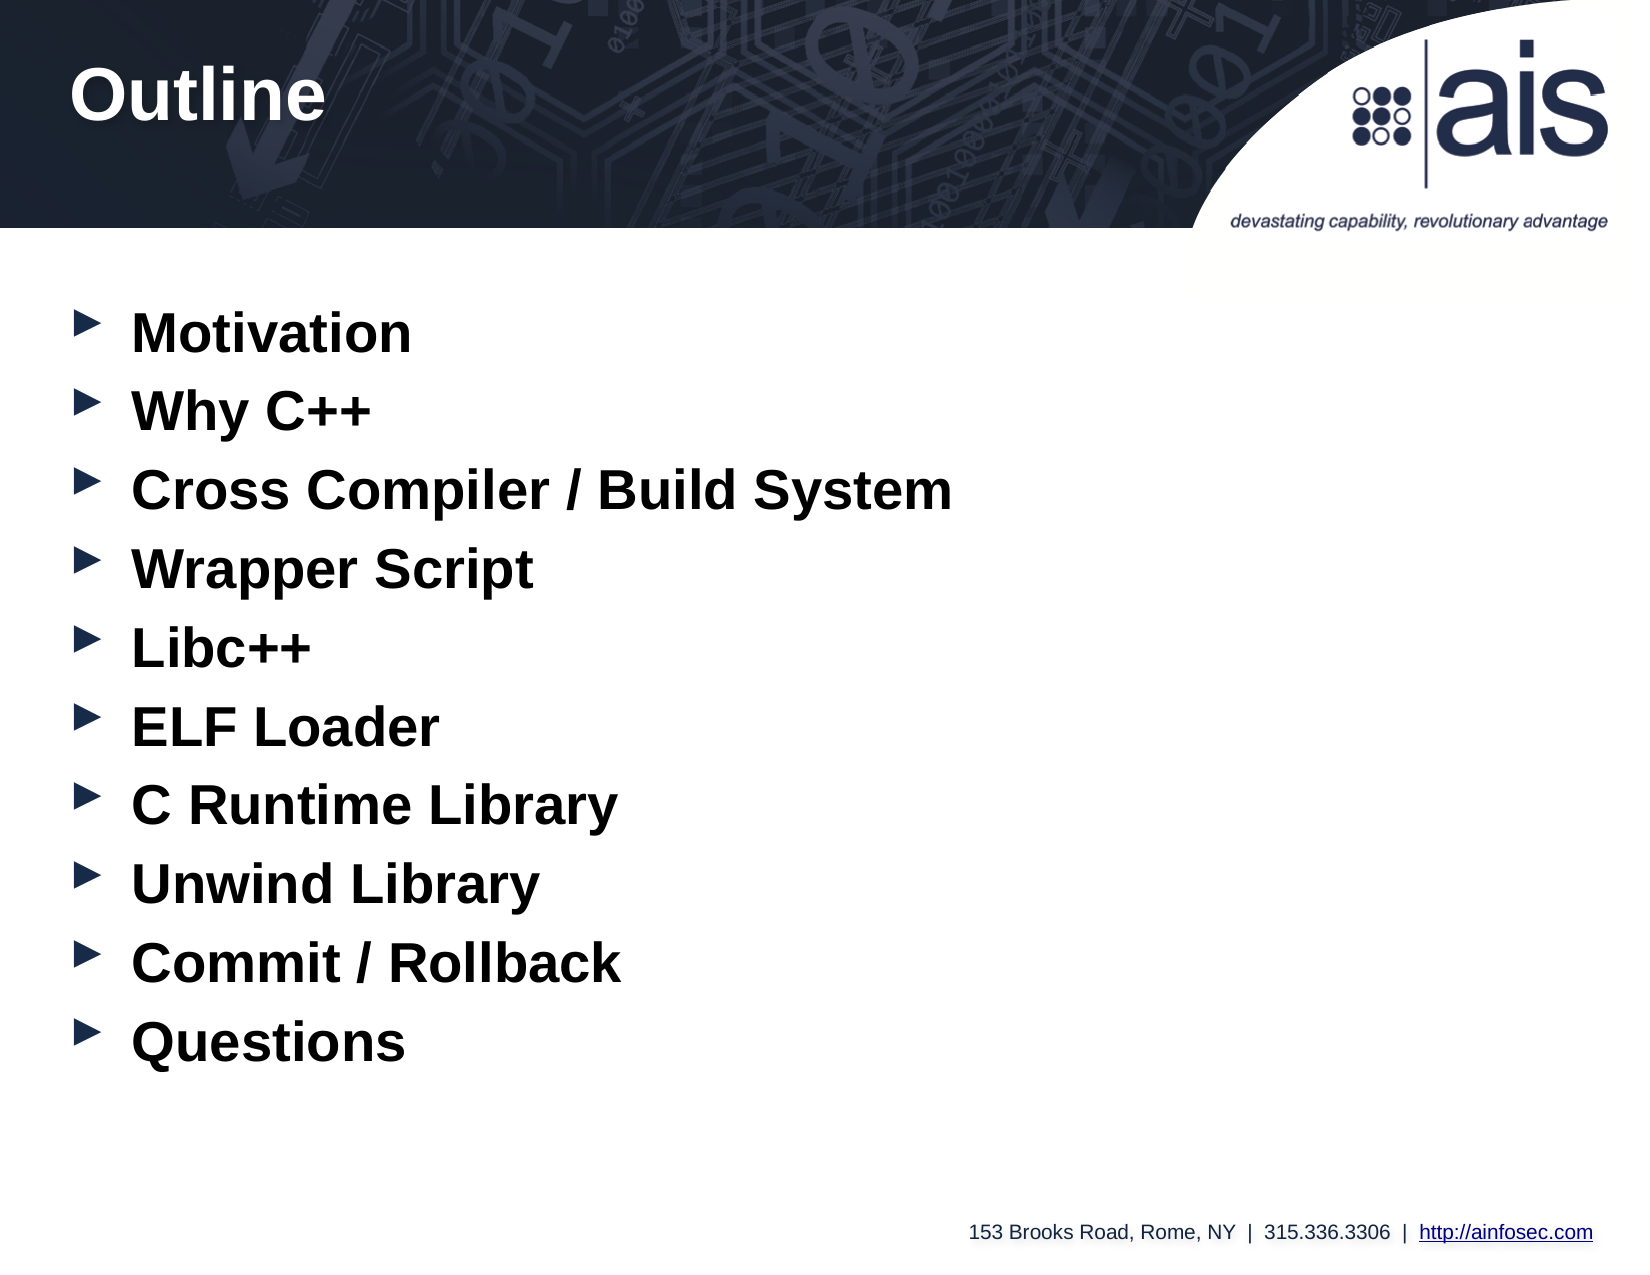

Outline

Motivation
Why C++
Cross Compiler / Build System
Wrapper Script
Libc++
ELF Loader
C Runtime Library
Unwind Library
Commit / Rollback
Questions